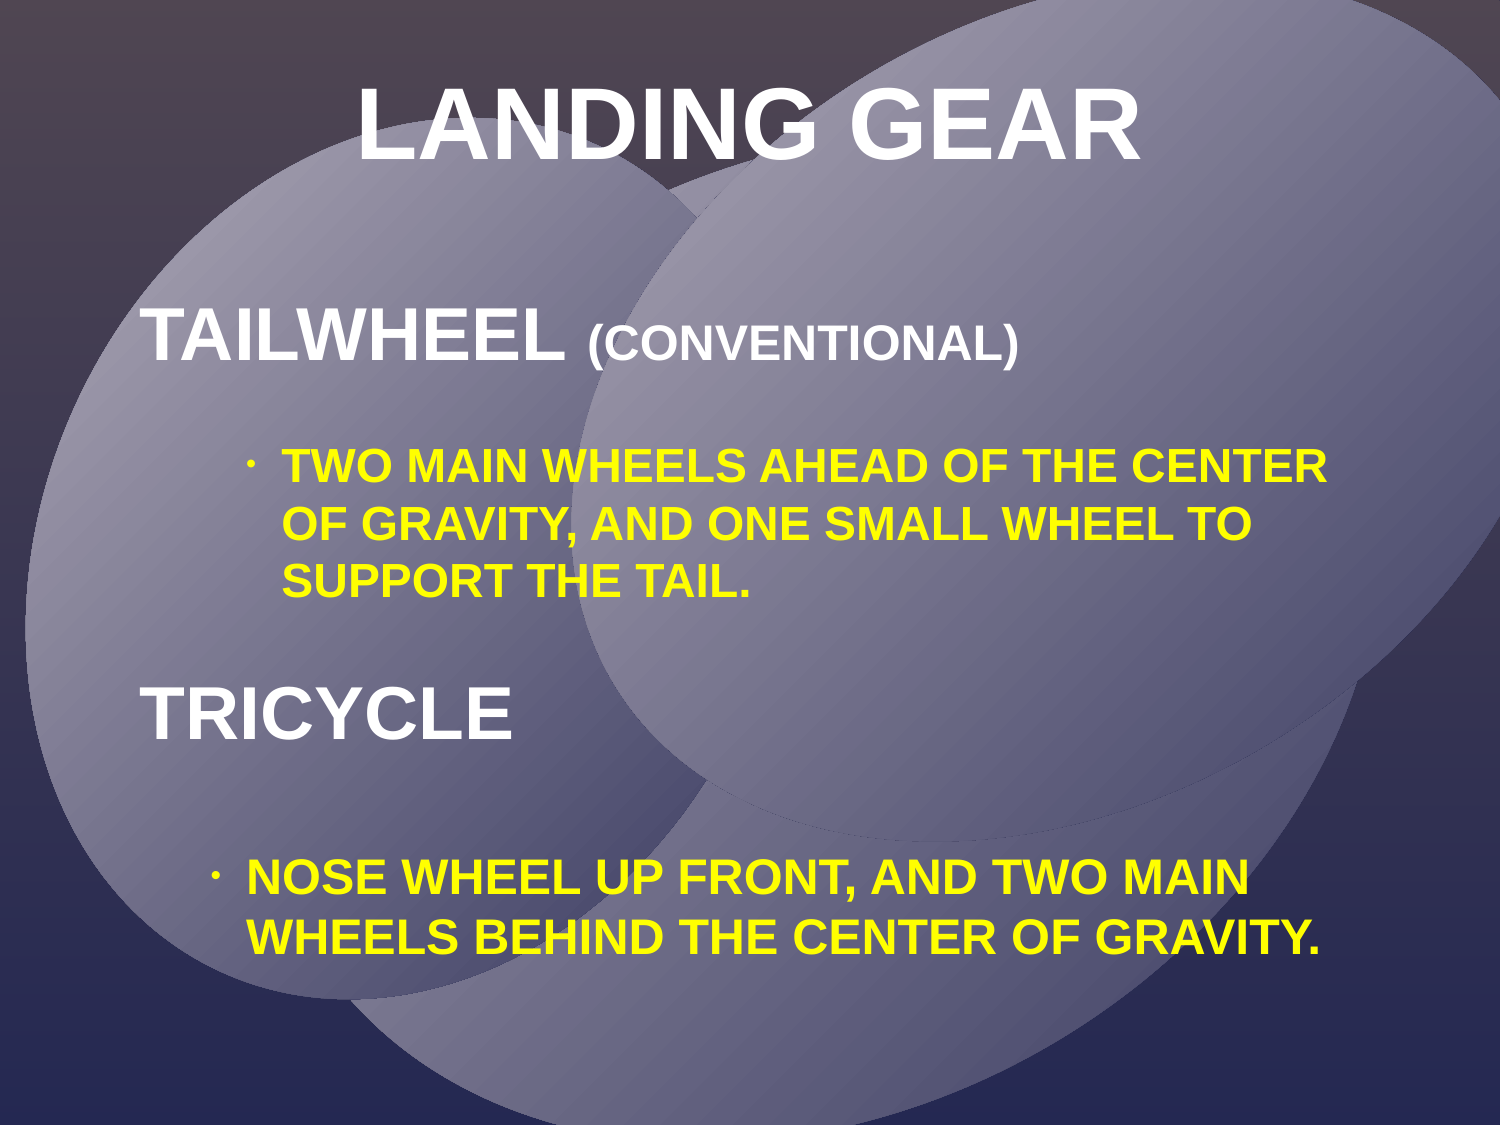

LANDING GEAR
TAILWHEEL (CONVENTIONAL)

TWO MAIN WHEELS AHEAD OF THE CENTER OF GRAVITY, AND ONE SMALL WHEEL TO SUPPORT THE TAIL.

TRICYCLE

NOSE WHEEL UP FRONT, AND TWO MAIN WHEELS BEHIND THE CENTER OF GRAVITY.